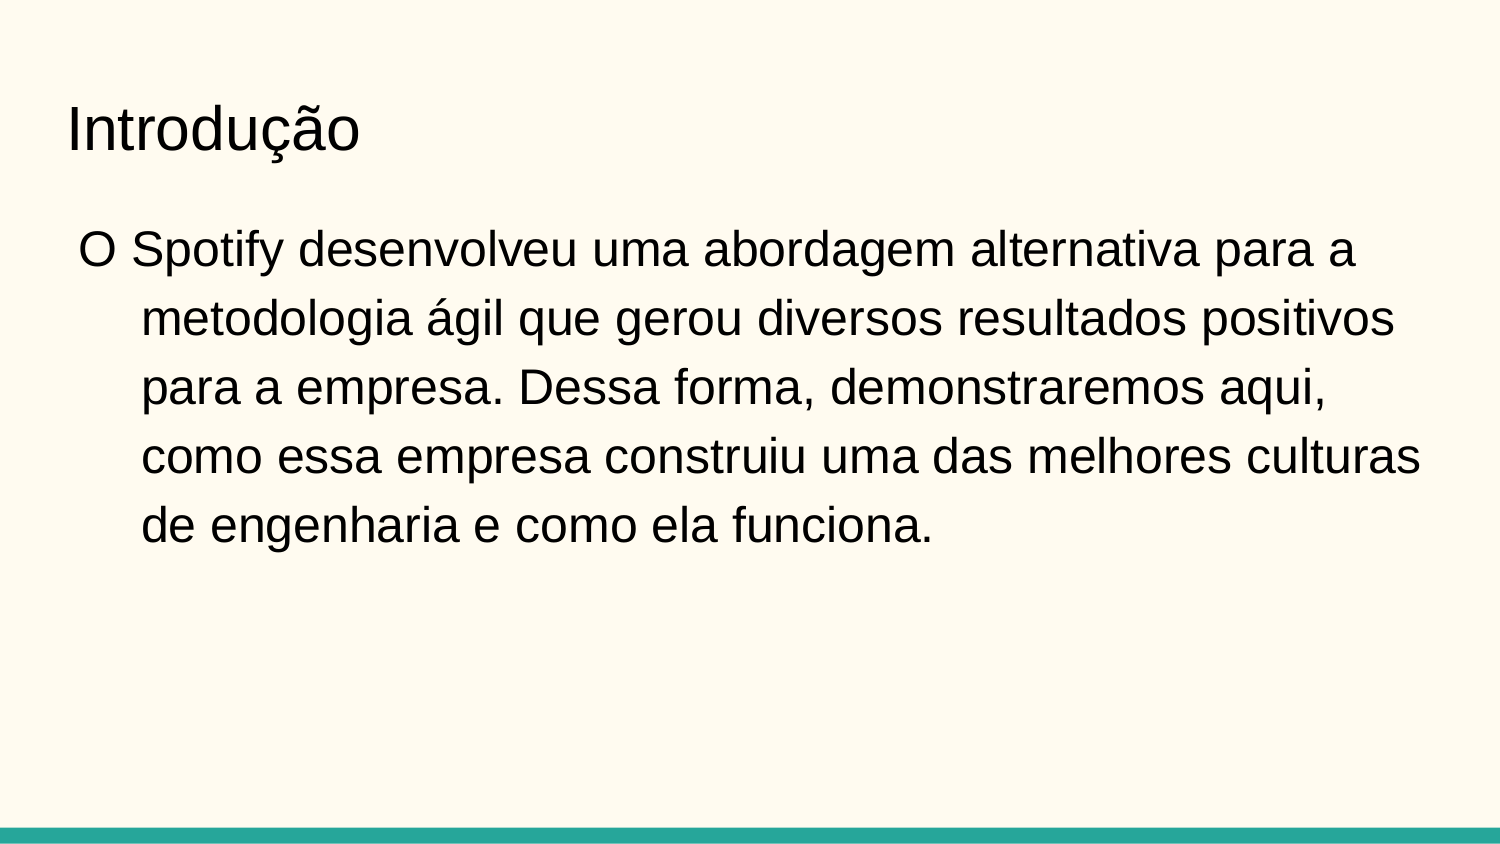

# Introdução
O Spotify desenvolveu uma abordagem alternativa para a metodologia ágil que gerou diversos resultados positivos para a empresa. Dessa forma, demonstraremos aqui, como essa empresa construiu uma das melhores culturas de engenharia e como ela funciona.